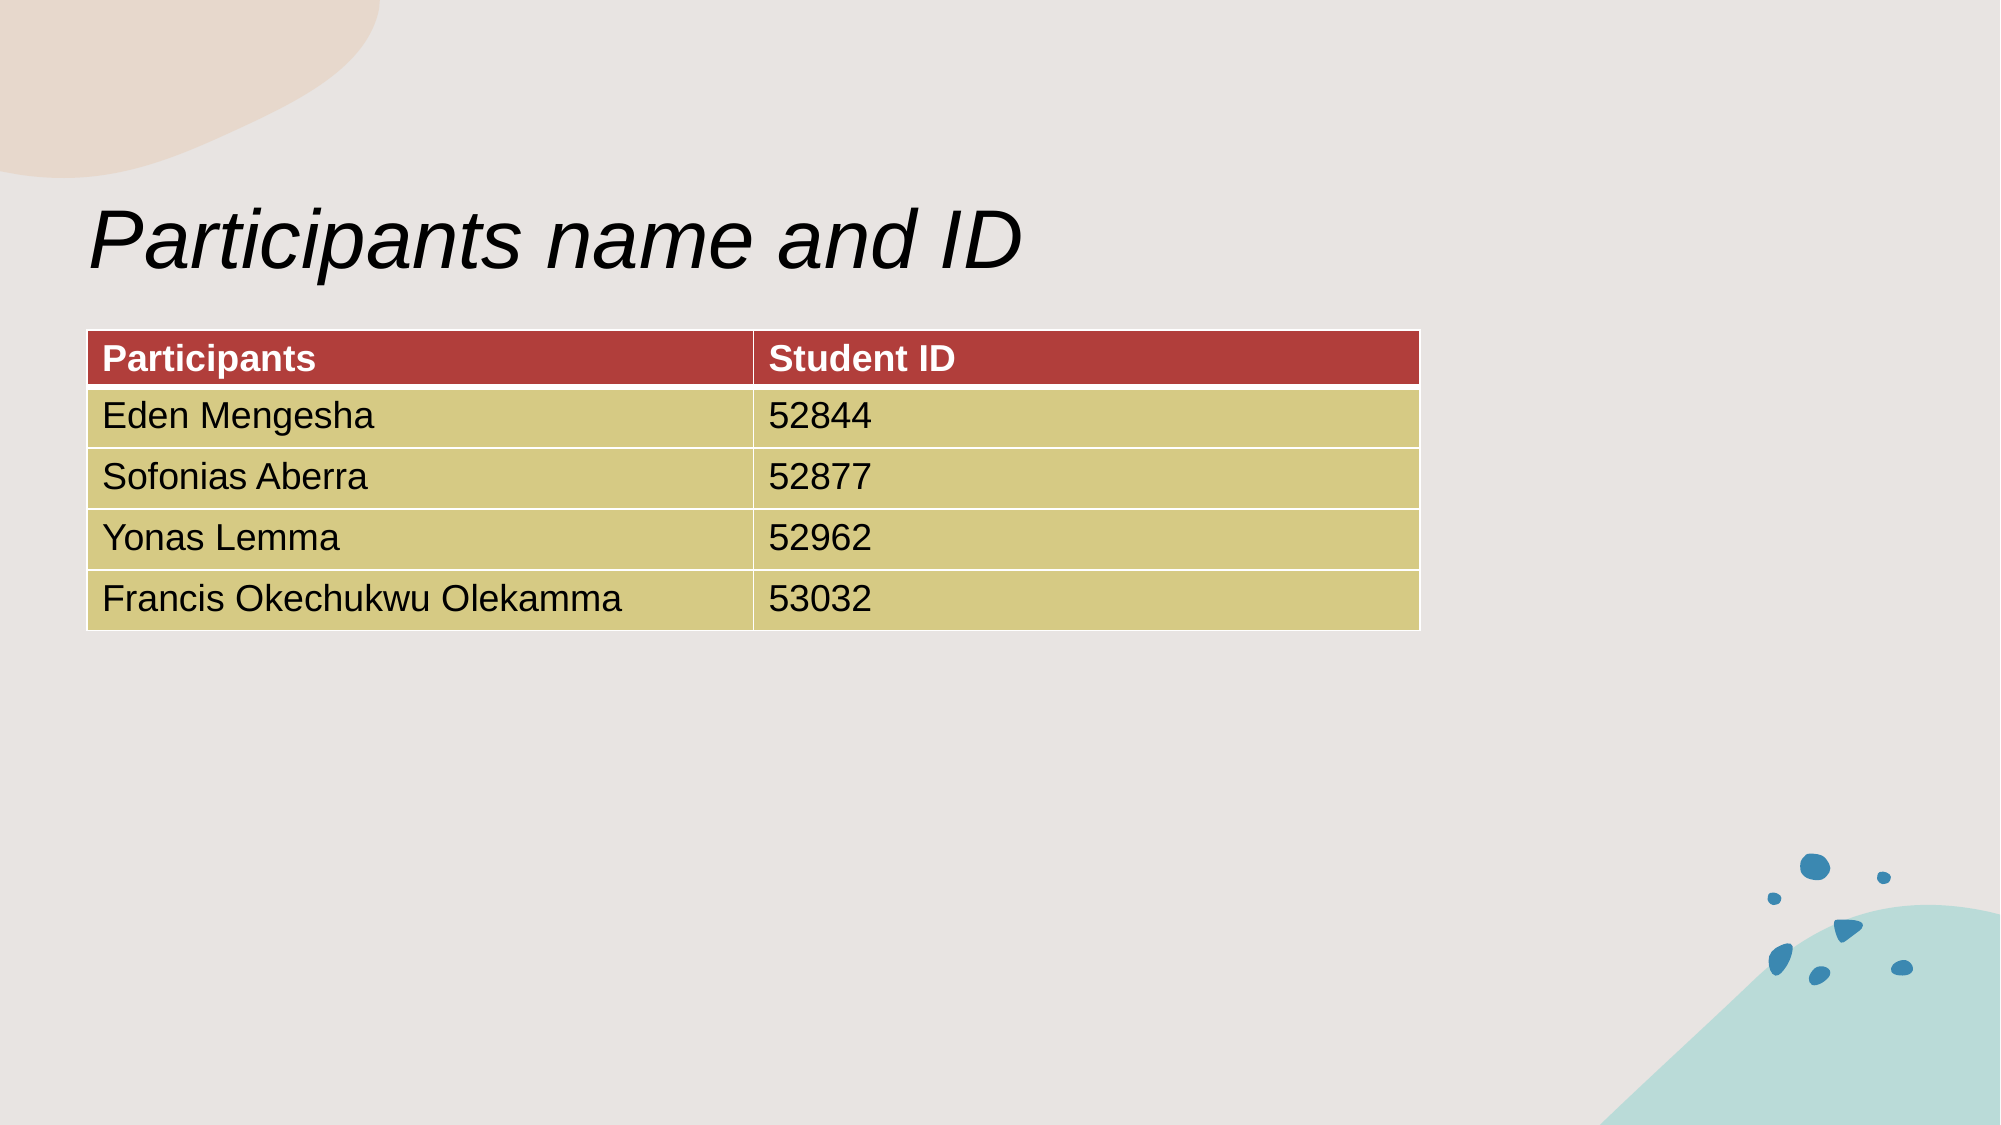

# Participants name and ID
| Participants | Student ID |
| --- | --- |
| Eden Mengesha | 52844 |
| Sofonias Aberra | 52877 |
| Yonas Lemma | 52962 |
| Francis Okechukwu Olekamma | 53032 |